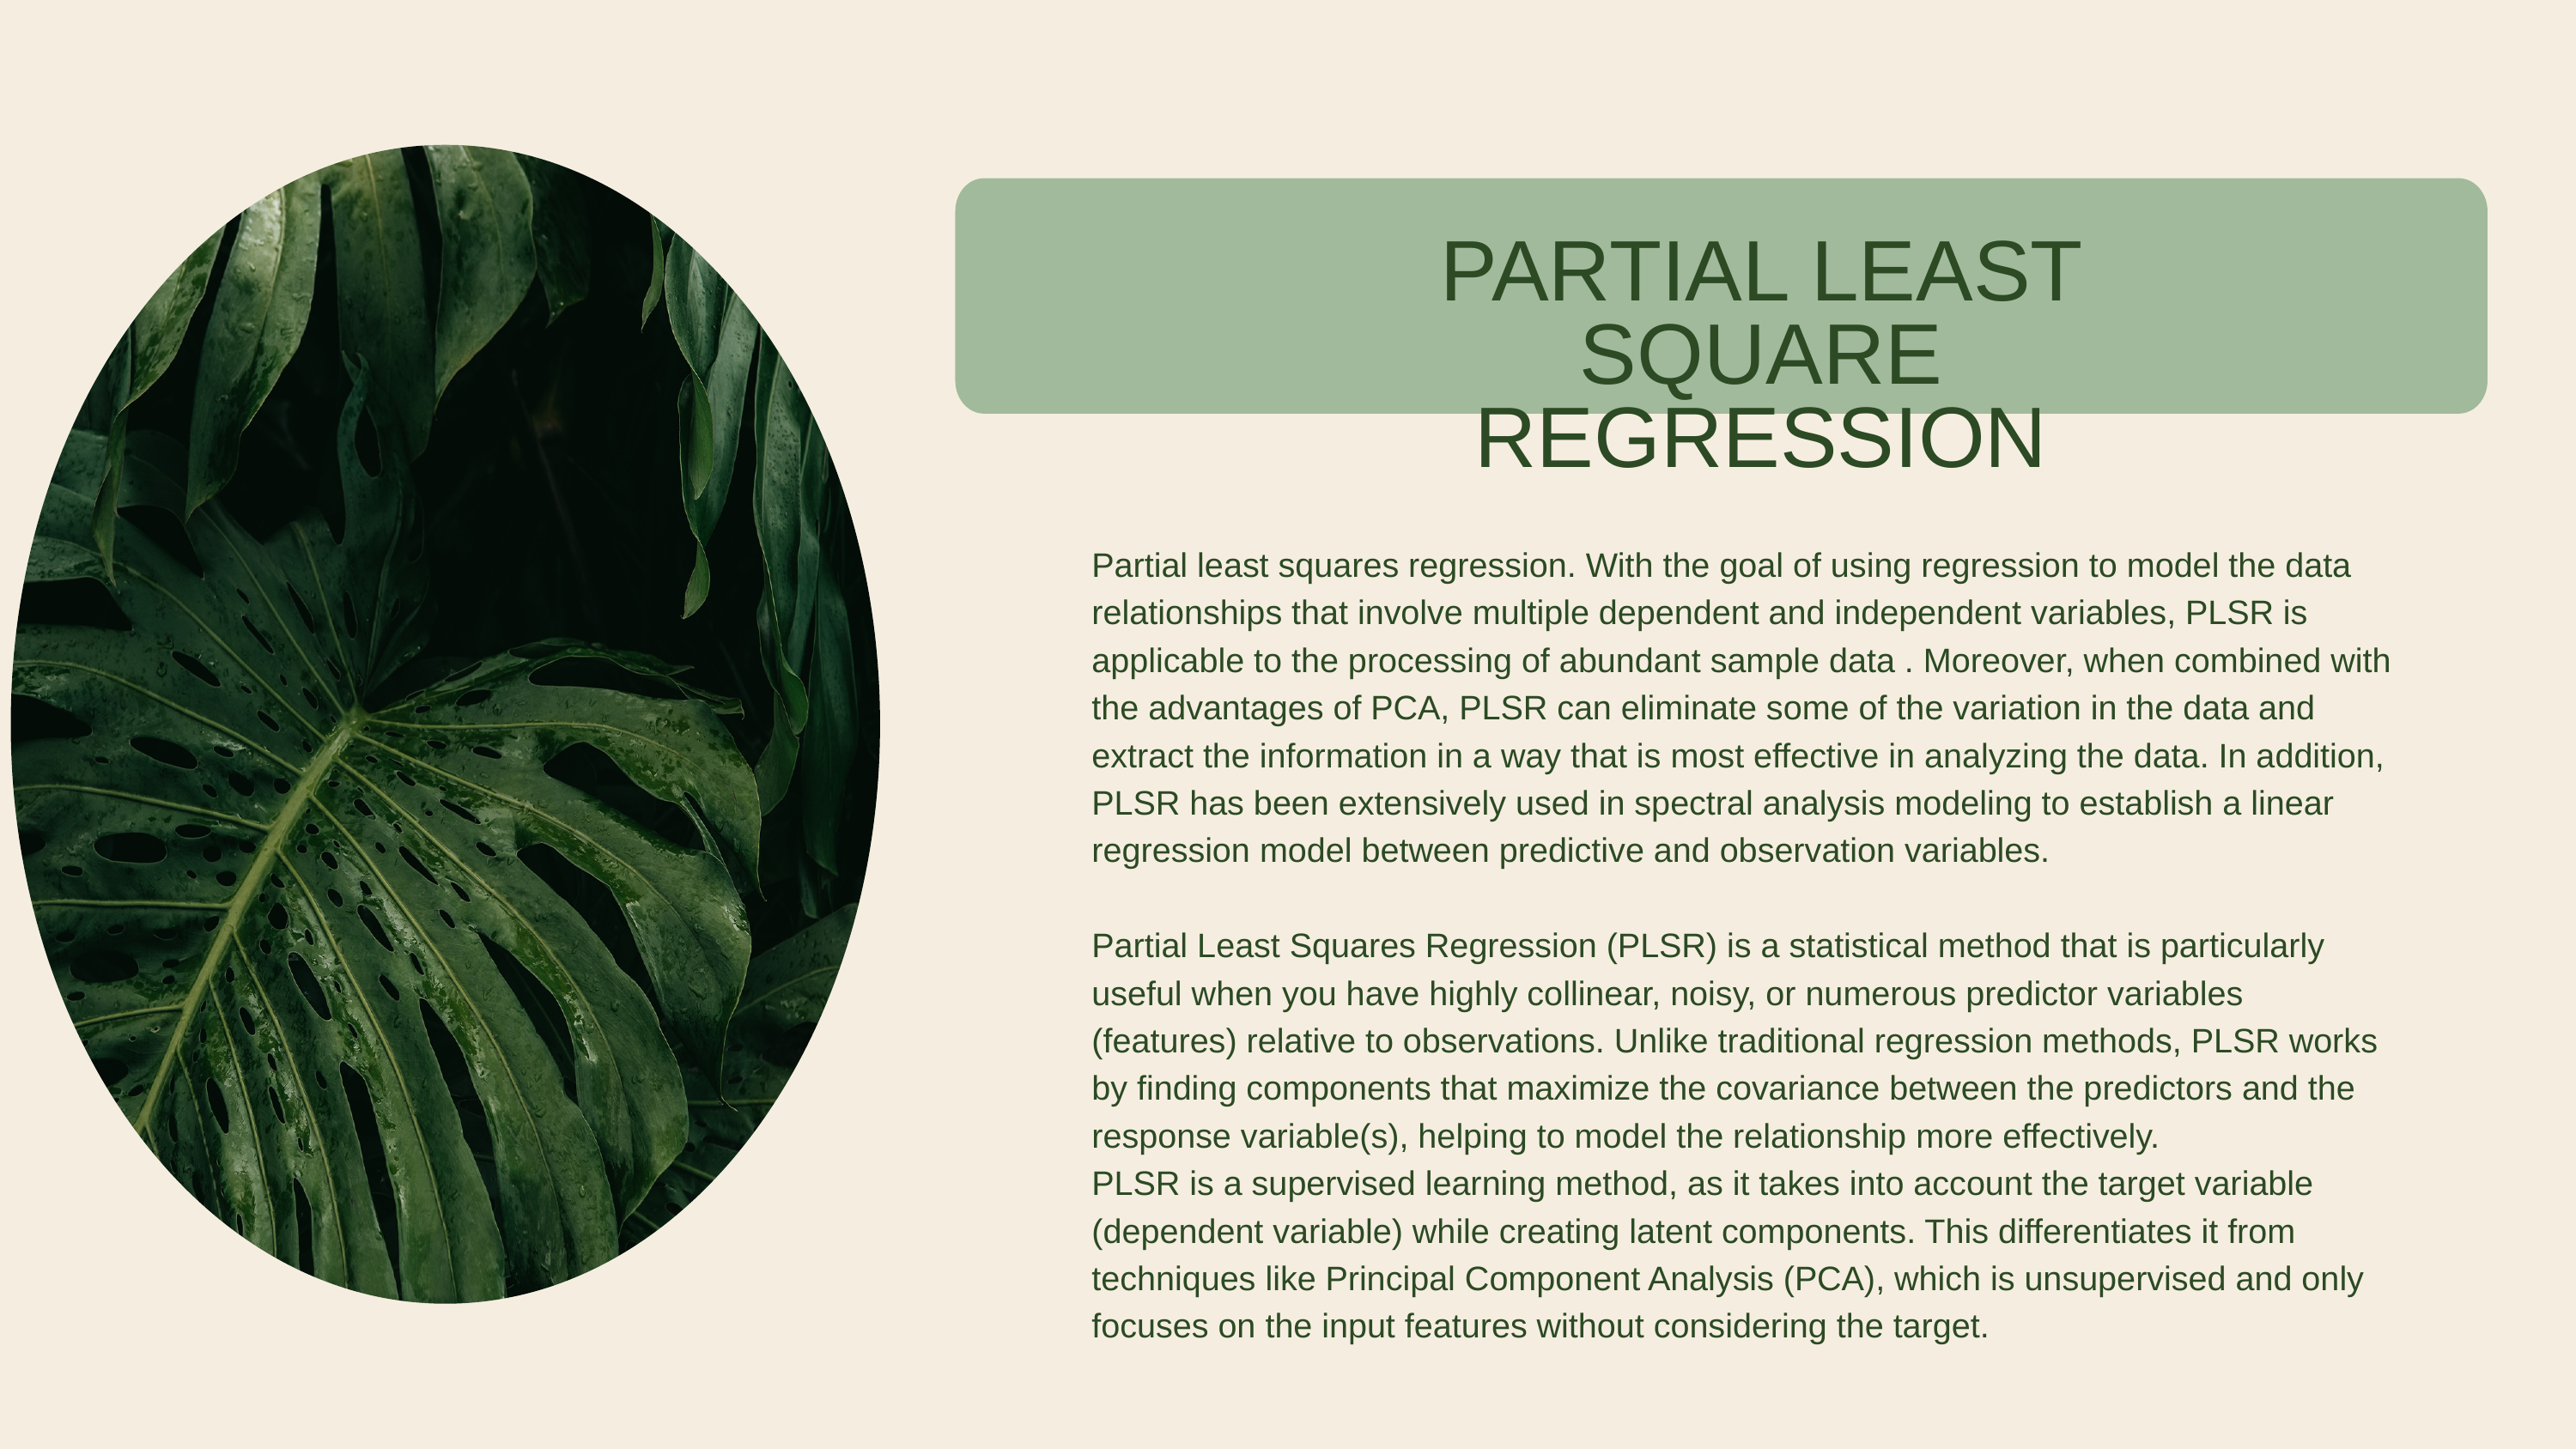

PARTIAL LEAST SQUARE REGRESSION
Partial least squares regression. With the goal of using regression to model the data relationships that involve multiple dependent and independent variables, PLSR is applicable to the processing of abundant sample data . Moreover, when combined with the advantages of PCA, PLSR can eliminate some of the variation in the data and extract the information in a way that is most effective in analyzing the data. In addition, PLSR has been extensively used in spectral analysis modeling to establish a linear regression model between predictive and observation variables.

Partial Least Squares Regression (PLSR) is a statistical method that is particularly useful when you have highly collinear, noisy, or numerous predictor variables (features) relative to observations. Unlike traditional regression methods, PLSR works by finding components that maximize the covariance between the predictors and the response variable(s), helping to model the relationship more effectively.
PLSR is a supervised learning method, as it takes into account the target variable (dependent variable) while creating latent components. This differentiates it from techniques like Principal Component Analysis (PCA), which is unsupervised and only focuses on the input features without considering the target.